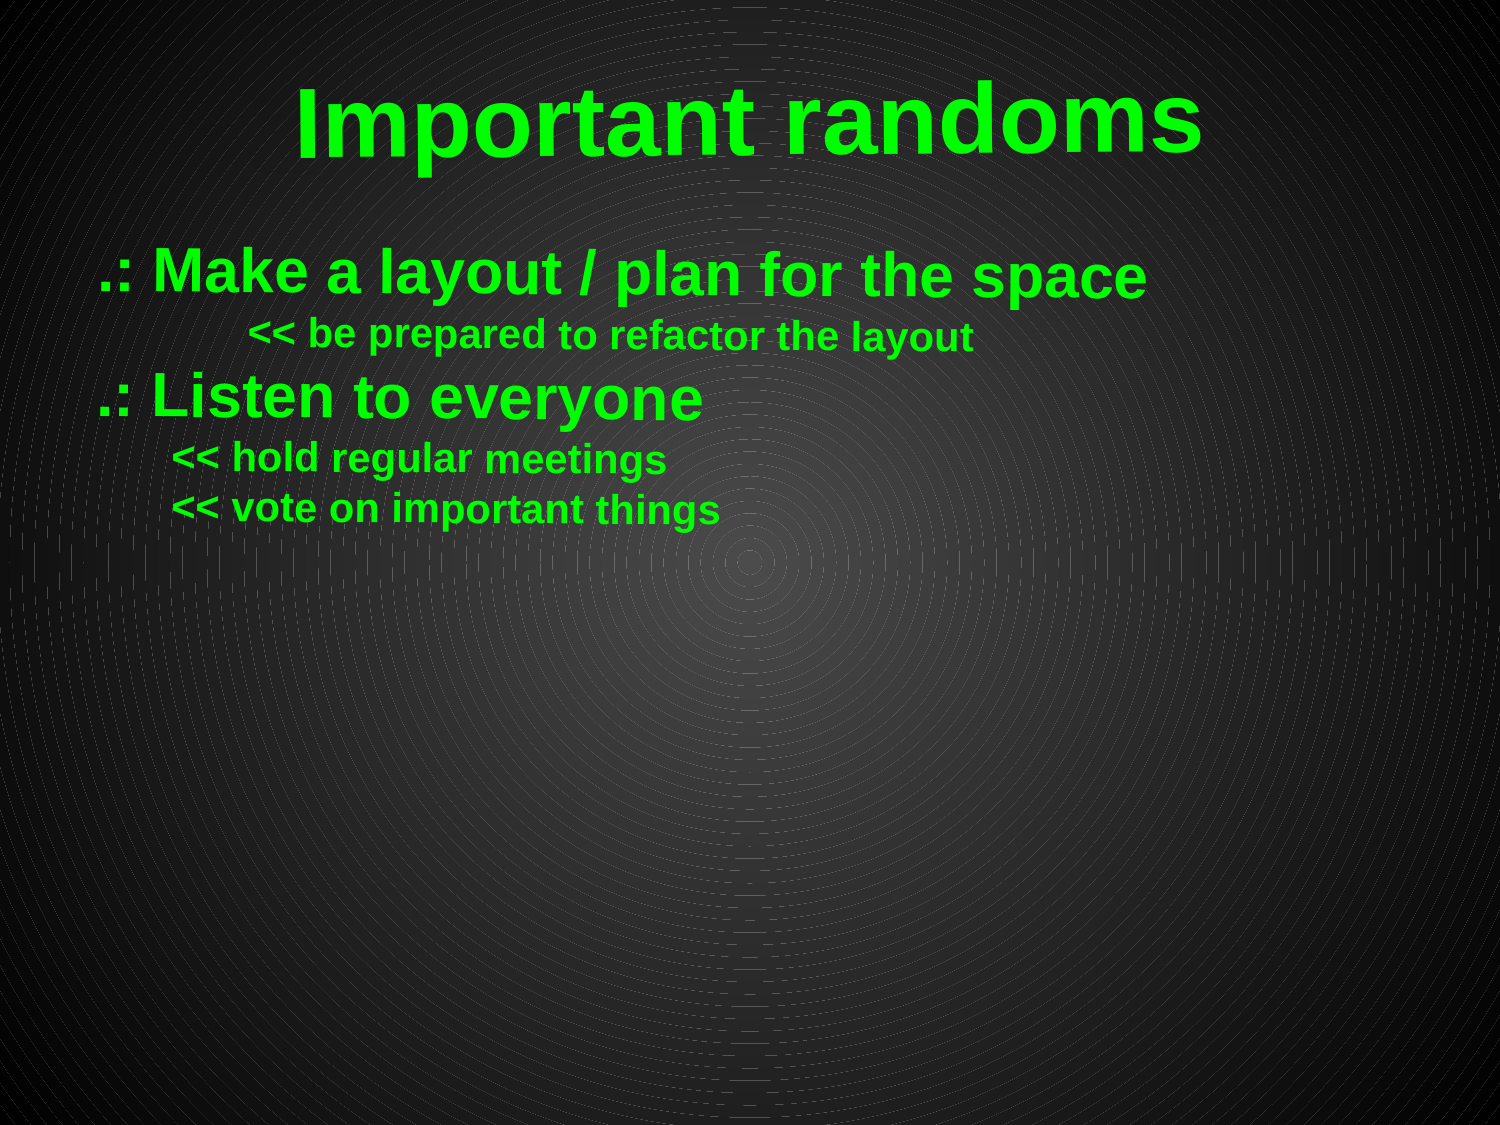

# Important randoms
.: Make a layout / plan for the space
	<< be prepared to refactor the layout
.: Listen to everyone
<< hold regular meetings
<< vote on important things